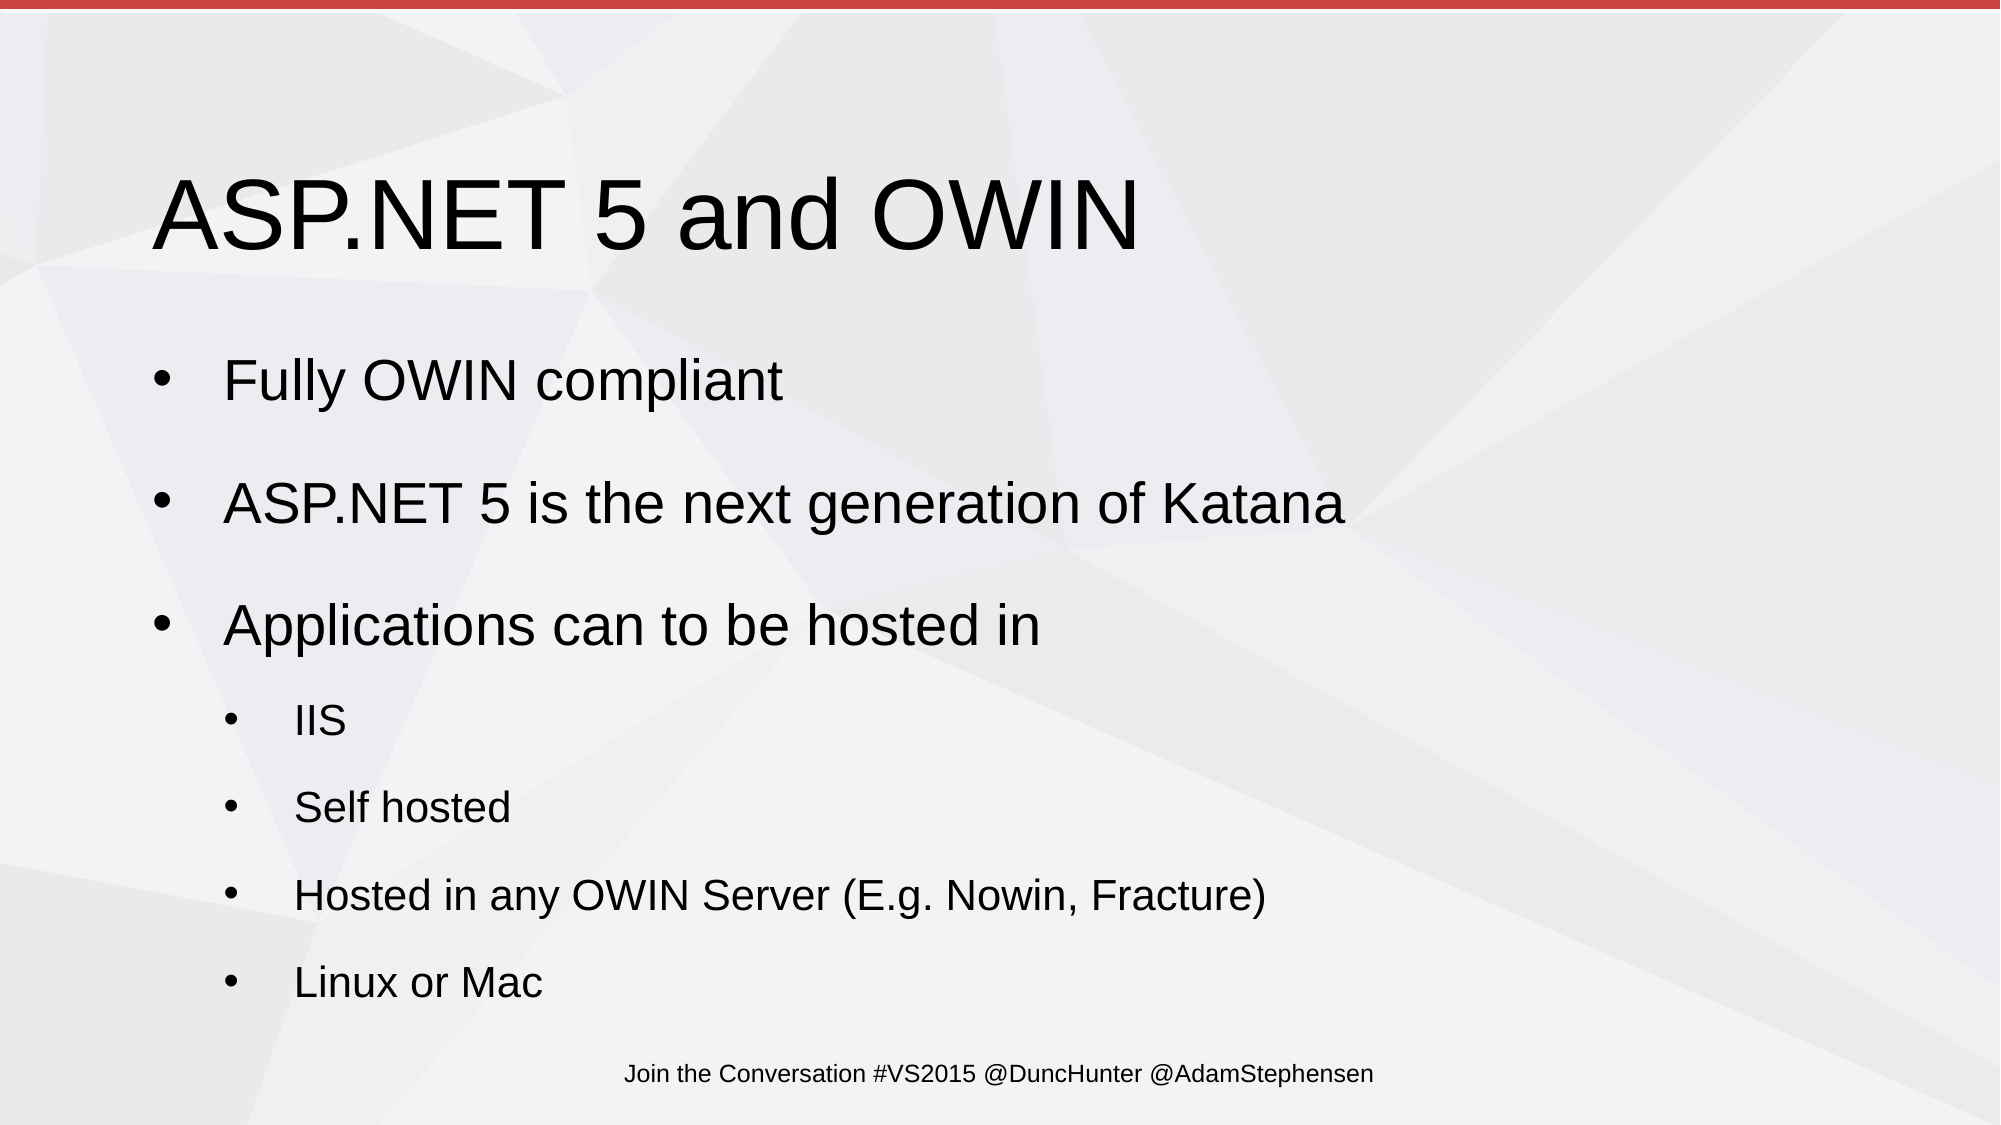

# ASP.NET 5 and OWIN
Fully OWIN compliant
ASP.NET 5 is the next generation of Katana
Applications can to be hosted in
IIS
Self hosted
Hosted in any OWIN Server (E.g. Nowin, Fracture)
Linux or Mac

Join the Conversation #VS2015 @DuncHunter @AdamStephensen